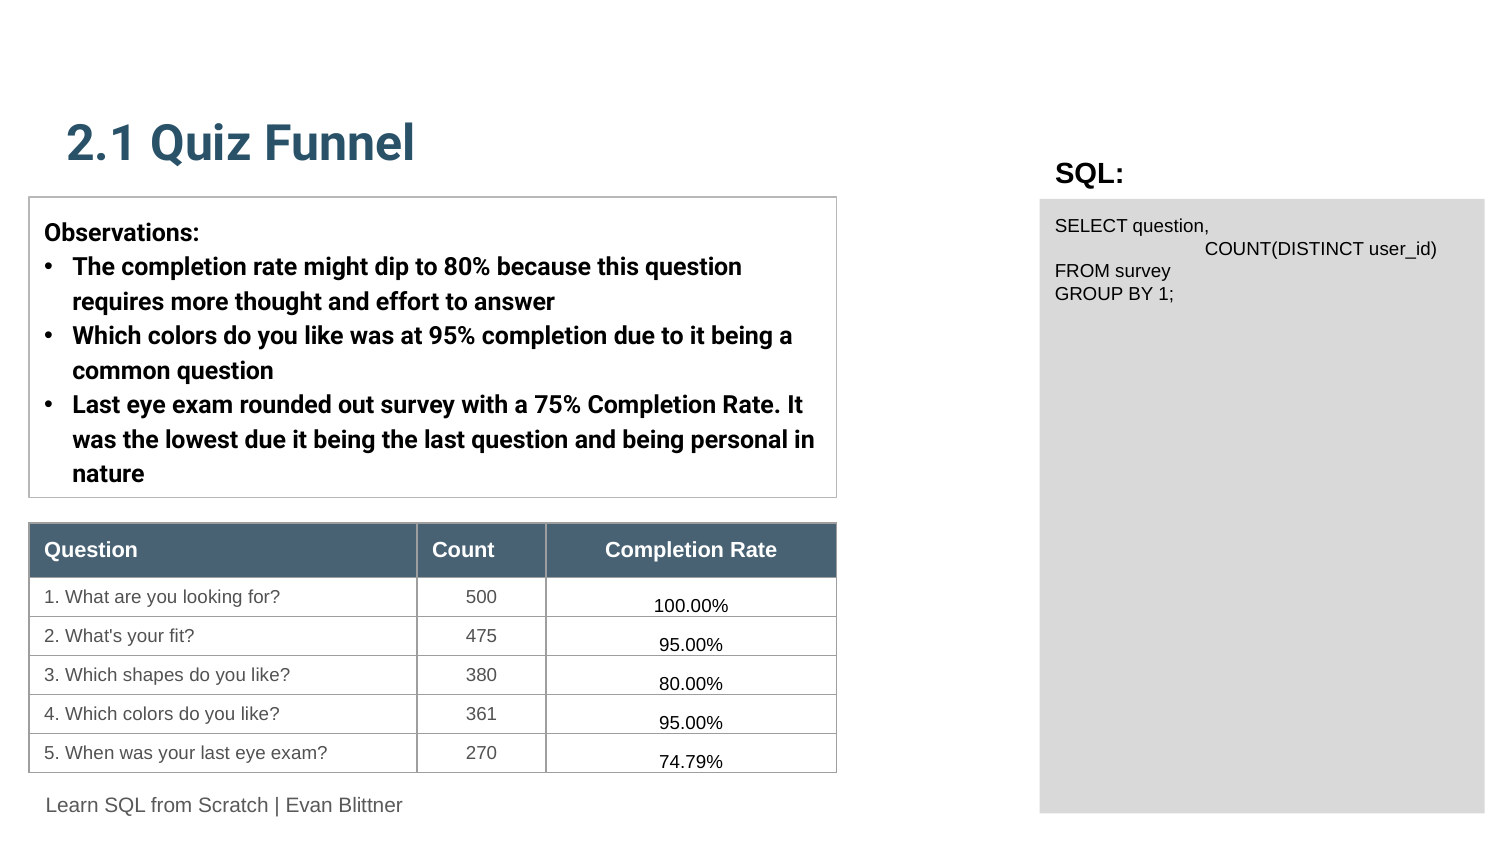

2.1 Quiz Funnel
SQL:
Observations:
The completion rate might dip to 80% because this question requires more thought and effort to answer
Which colors do you like was at 95% completion due to it being a common question
Last eye exam rounded out survey with a 75% Completion Rate. It was the lowest due it being the last question and being personal in nature
SELECT question,
	COUNT(DISTINCT user_id)
FROM survey
GROUP BY 1;
| Question | Count | Completion Rate |
| --- | --- | --- |
| 1. What are you looking for? | 500 | 100.00% |
| 2. What's your fit? | 475 | 95.00% |
| 3. Which shapes do you like? | 380 | 80.00% |
| 4. Which colors do you like? | 361 | 95.00% |
| 5. When was your last eye exam? | 270 | 74.79% |